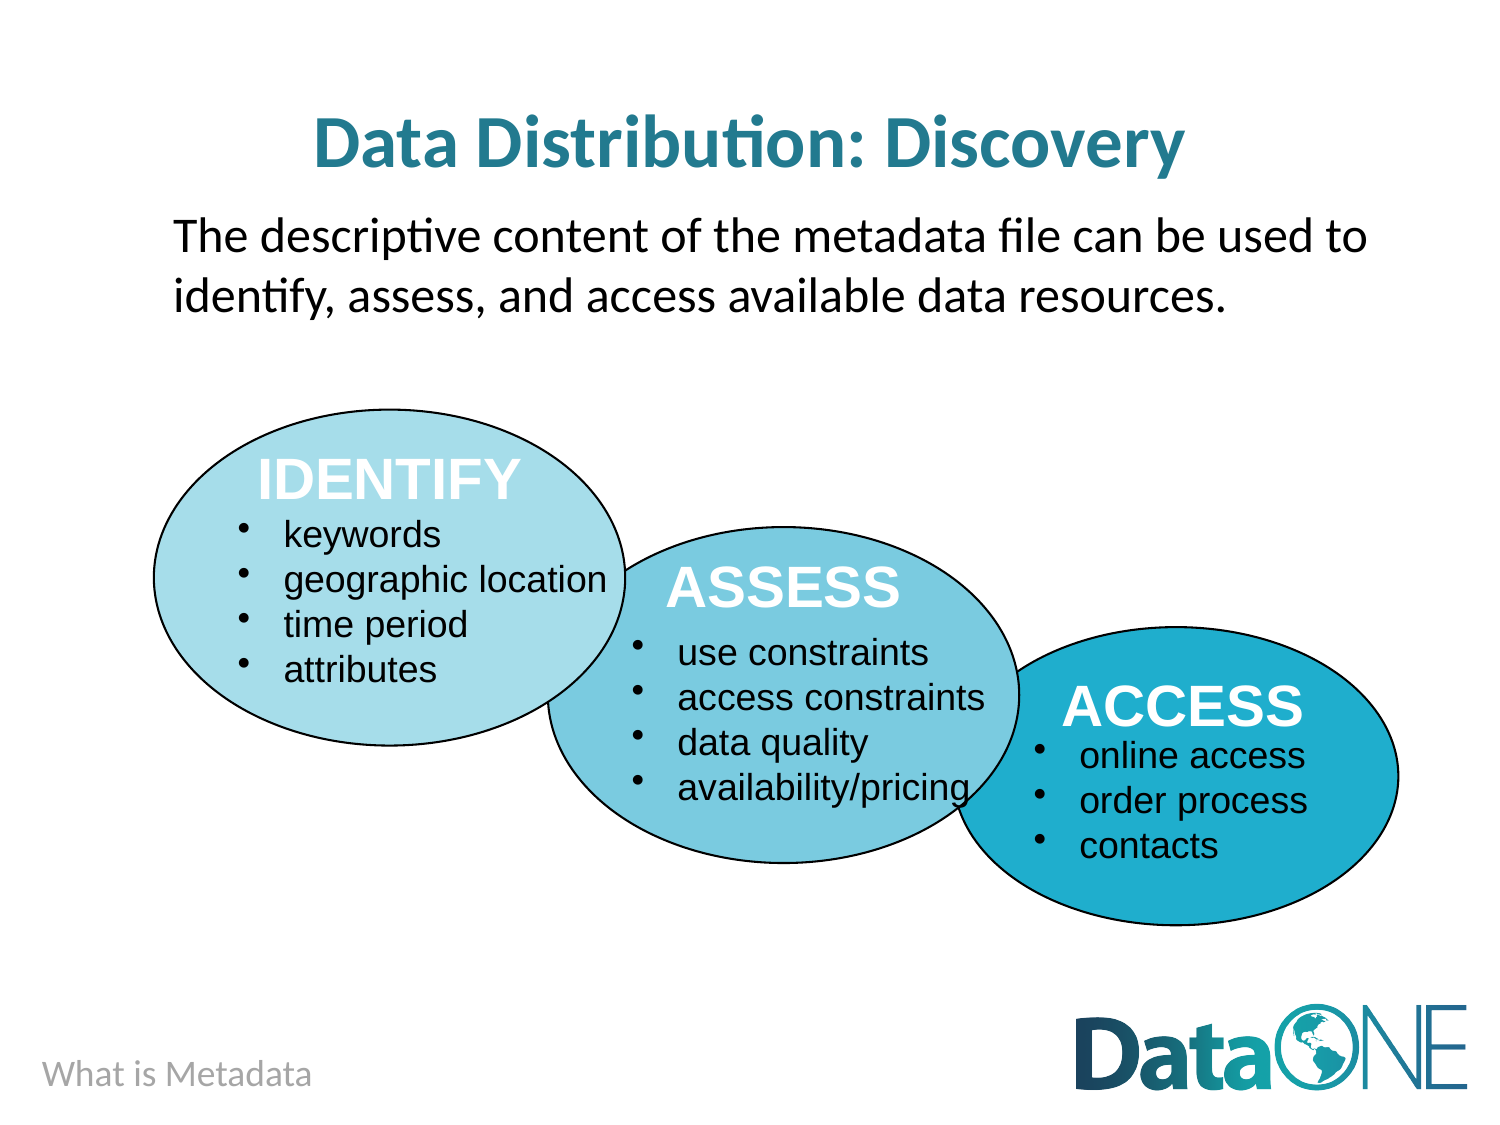

# Data Distribution: Discovery
	The descriptive content of the metadata file can be used to identify, assess, and access available data resources.

 keywords
 geographic location
 time period
 attributes
IDENTIFY

 use constraints
 access constraints
 data quality
 availability/pricing
ASSESS

 online access
 order process
 contacts
ACCESS